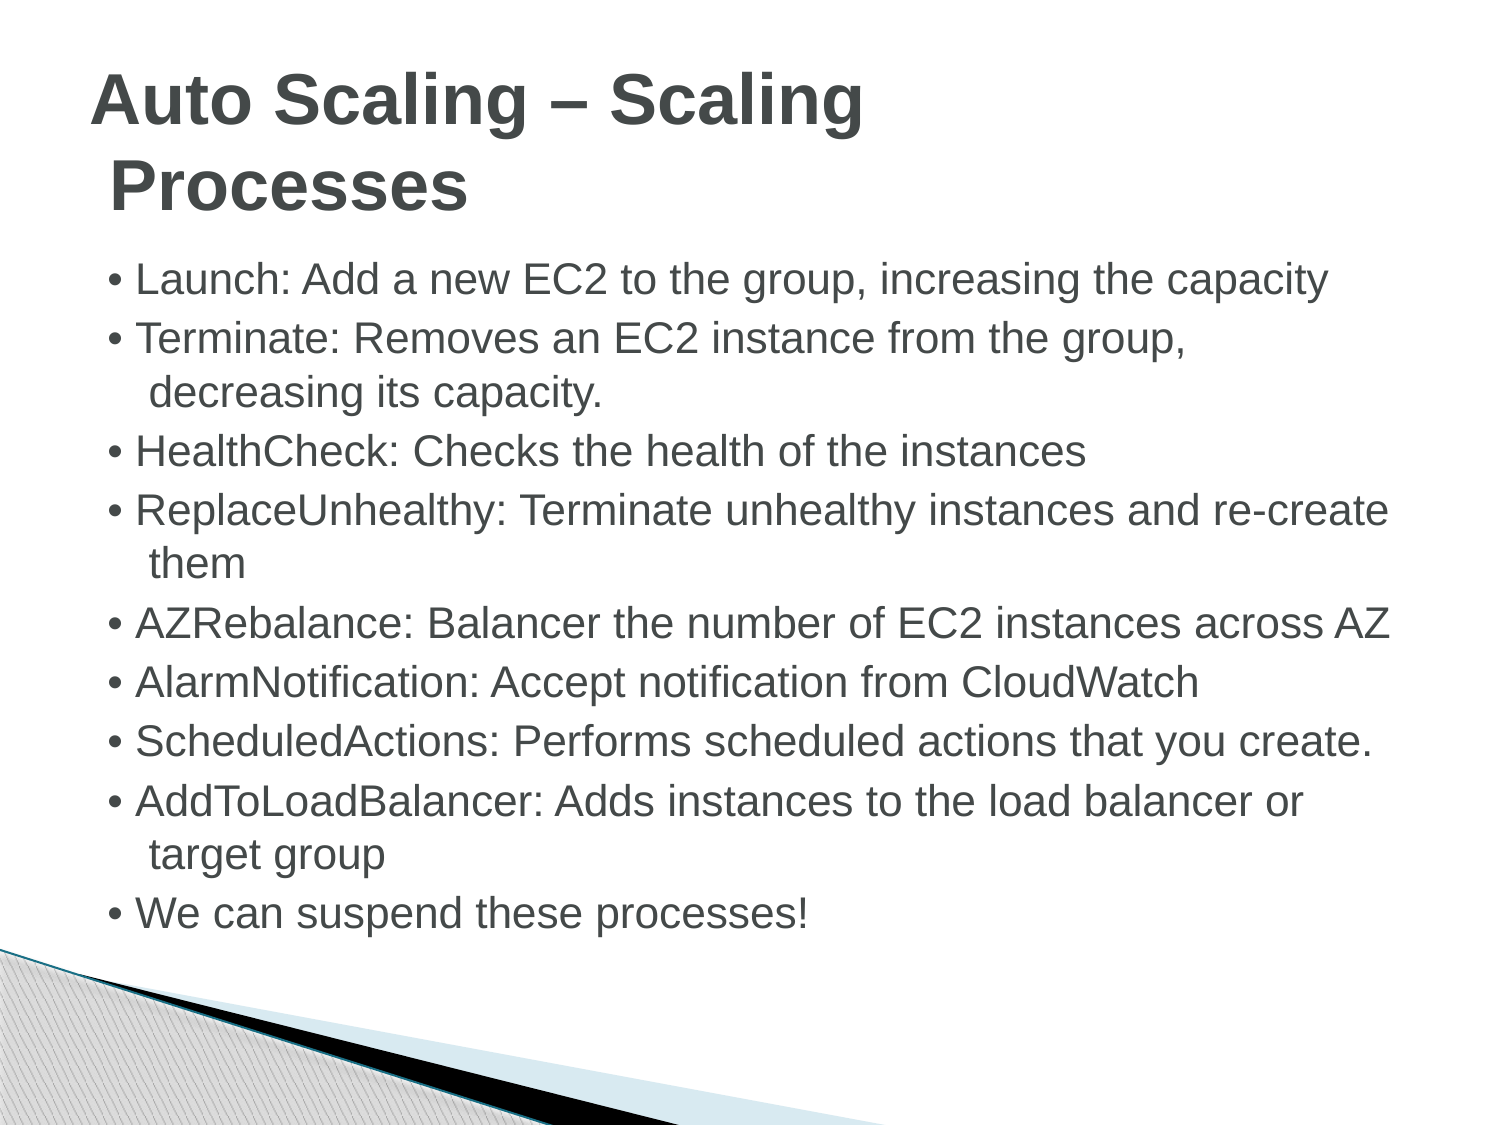

# Auto Scaling – Scaling Processes
• Launch: Add a new EC2 to the group, increasing the capacity
• Terminate: Removes an EC2 instance from the group, decreasing its capacity.
• HealthCheck: Checks the health of the instances
• ReplaceUnhealthy: Terminate unhealthy instances and re-create them
• AZRebalance: Balancer the number of EC2 instances across AZ
• AlarmNotification: Accept notification from CloudWatch
• ScheduledActions: Performs scheduled actions that you create.
• AddToLoadBalancer: Adds instances to the load balancer or target group
• We can suspend these processes!